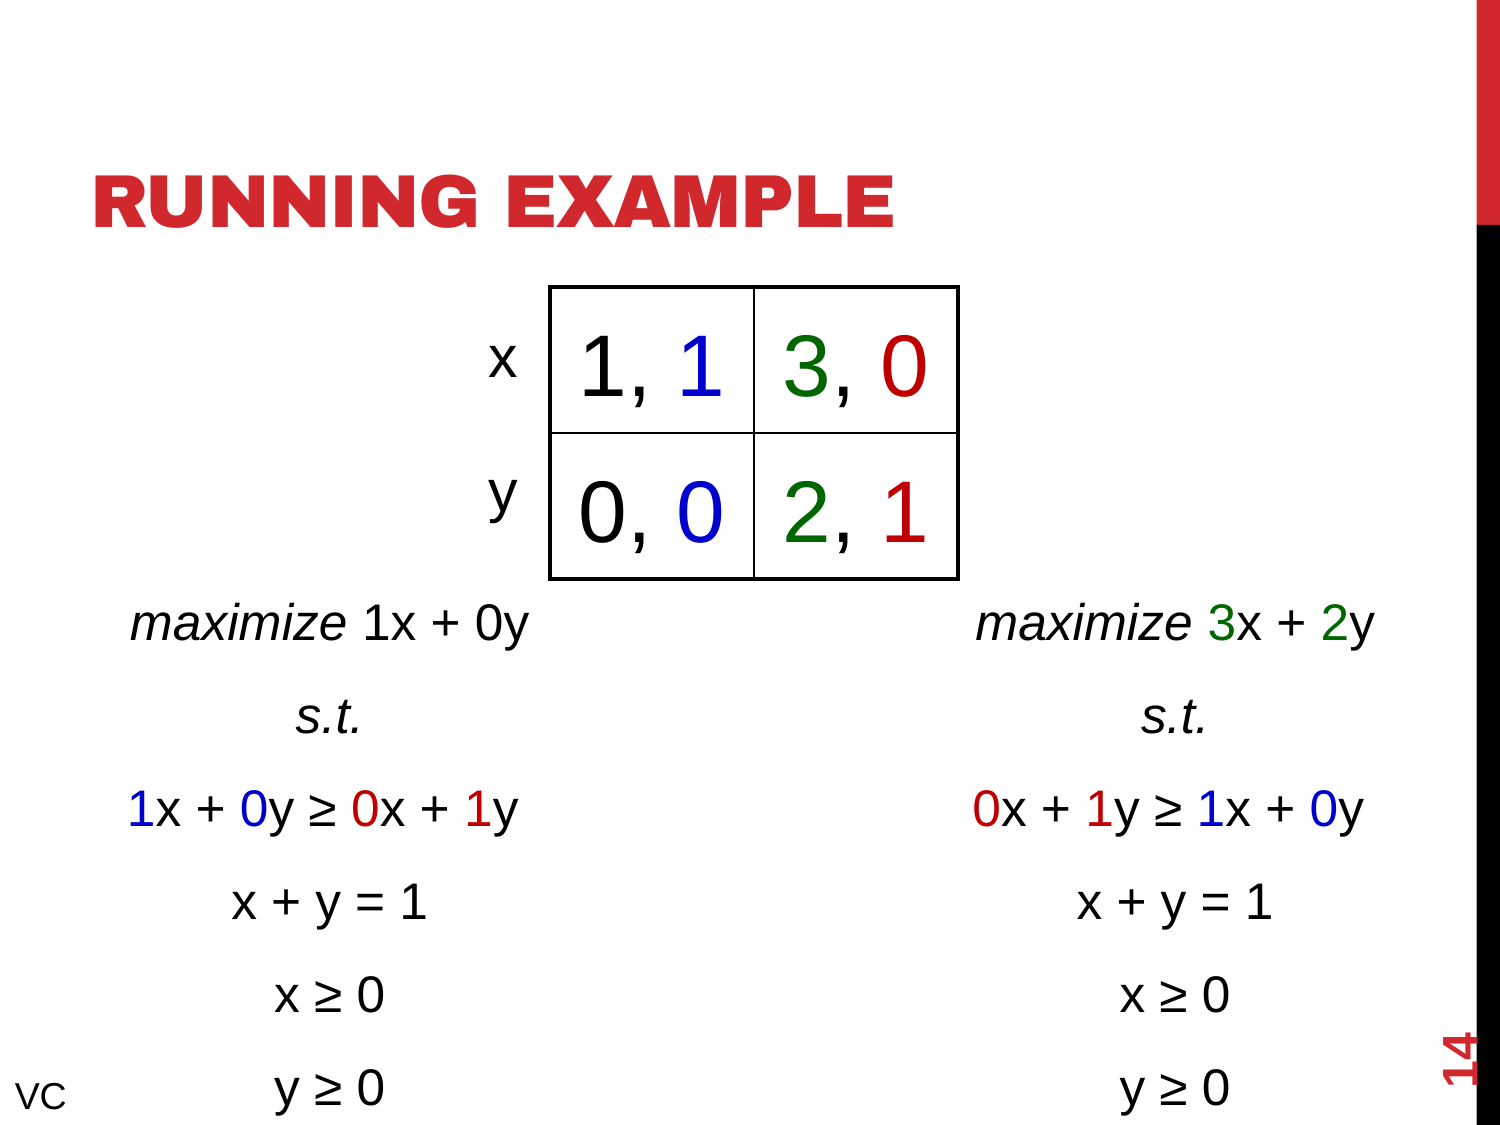

# Running Example
| 1, 1 | 3, 0 |
| --- | --- |
| 0, 0 | 2, 1 |
x
y
maximize 1x + 0y
s.t.
1x + 0y ≥ 0x + 1y
x + y = 1
x ≥ 0
y ≥ 0
maximize 3x + 2y
s.t.
0x + 1y ≥ 1x + 0y
x + y = 1
x ≥ 0
y ≥ 0
14
VC